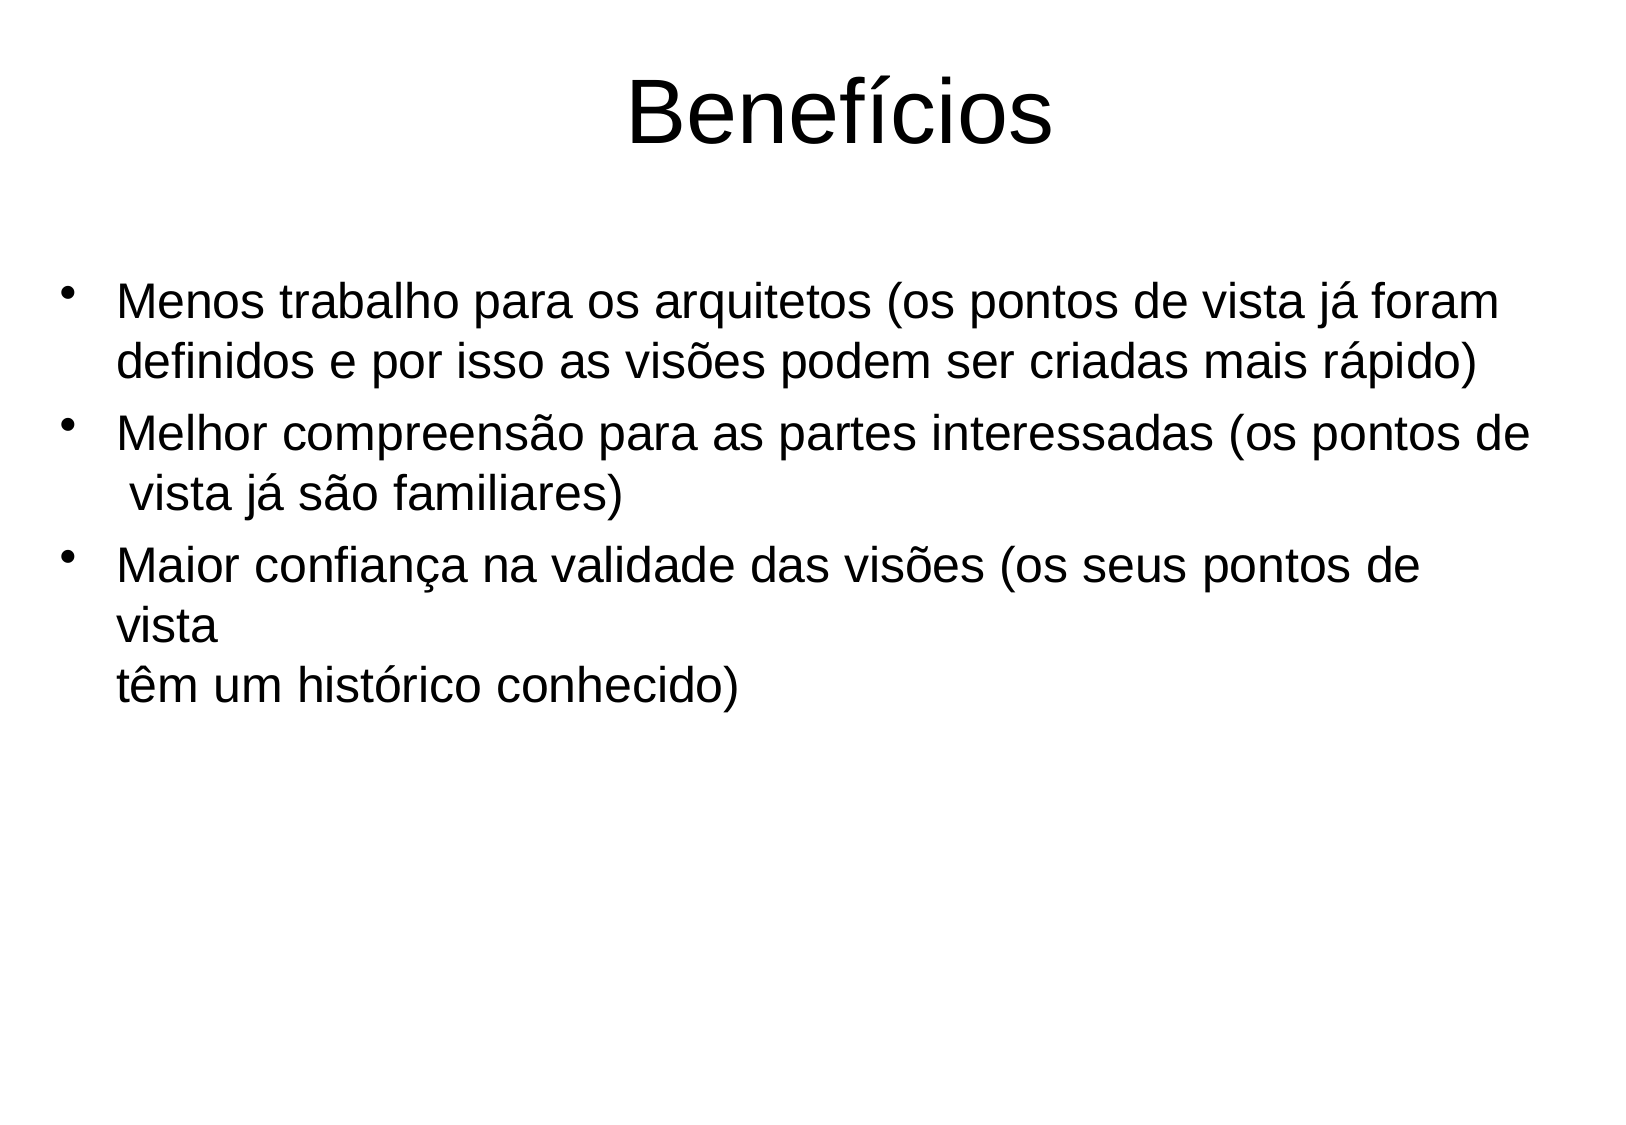

# Benefícios
Menos trabalho para os arquitetos (os pontos de vista já foram
definidos e por isso as visões podem ser criadas mais rápido)
Melhor compreensão para as partes interessadas (os pontos de  vista já são familiares)
Maior confiança na validade das visões (os seus pontos de vista
têm um histórico conhecido)